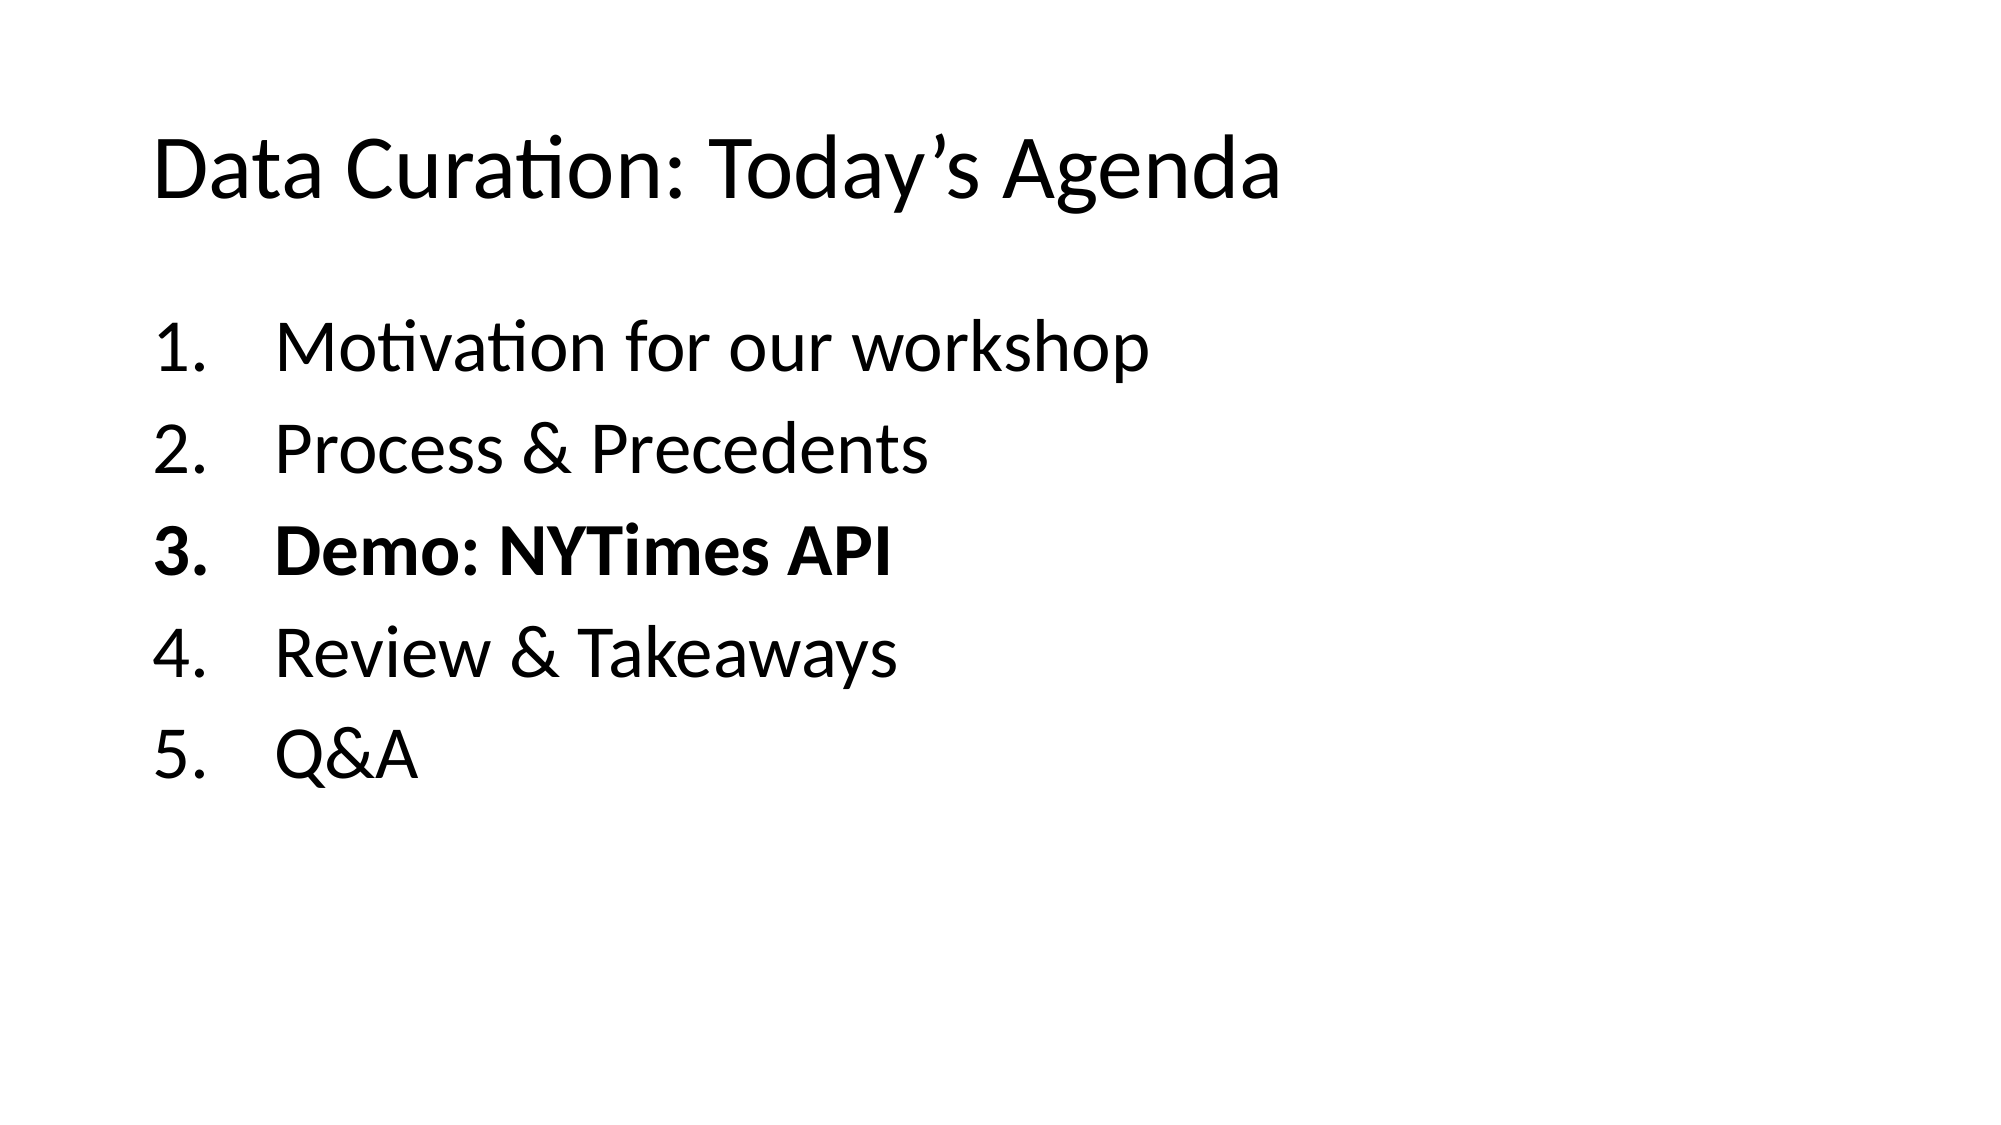

# Data Curation: Today’s Agenda
Motivation for our workshop
Process & Precedents
Demo: NYTimes API
Review & Takeaways
Q&A